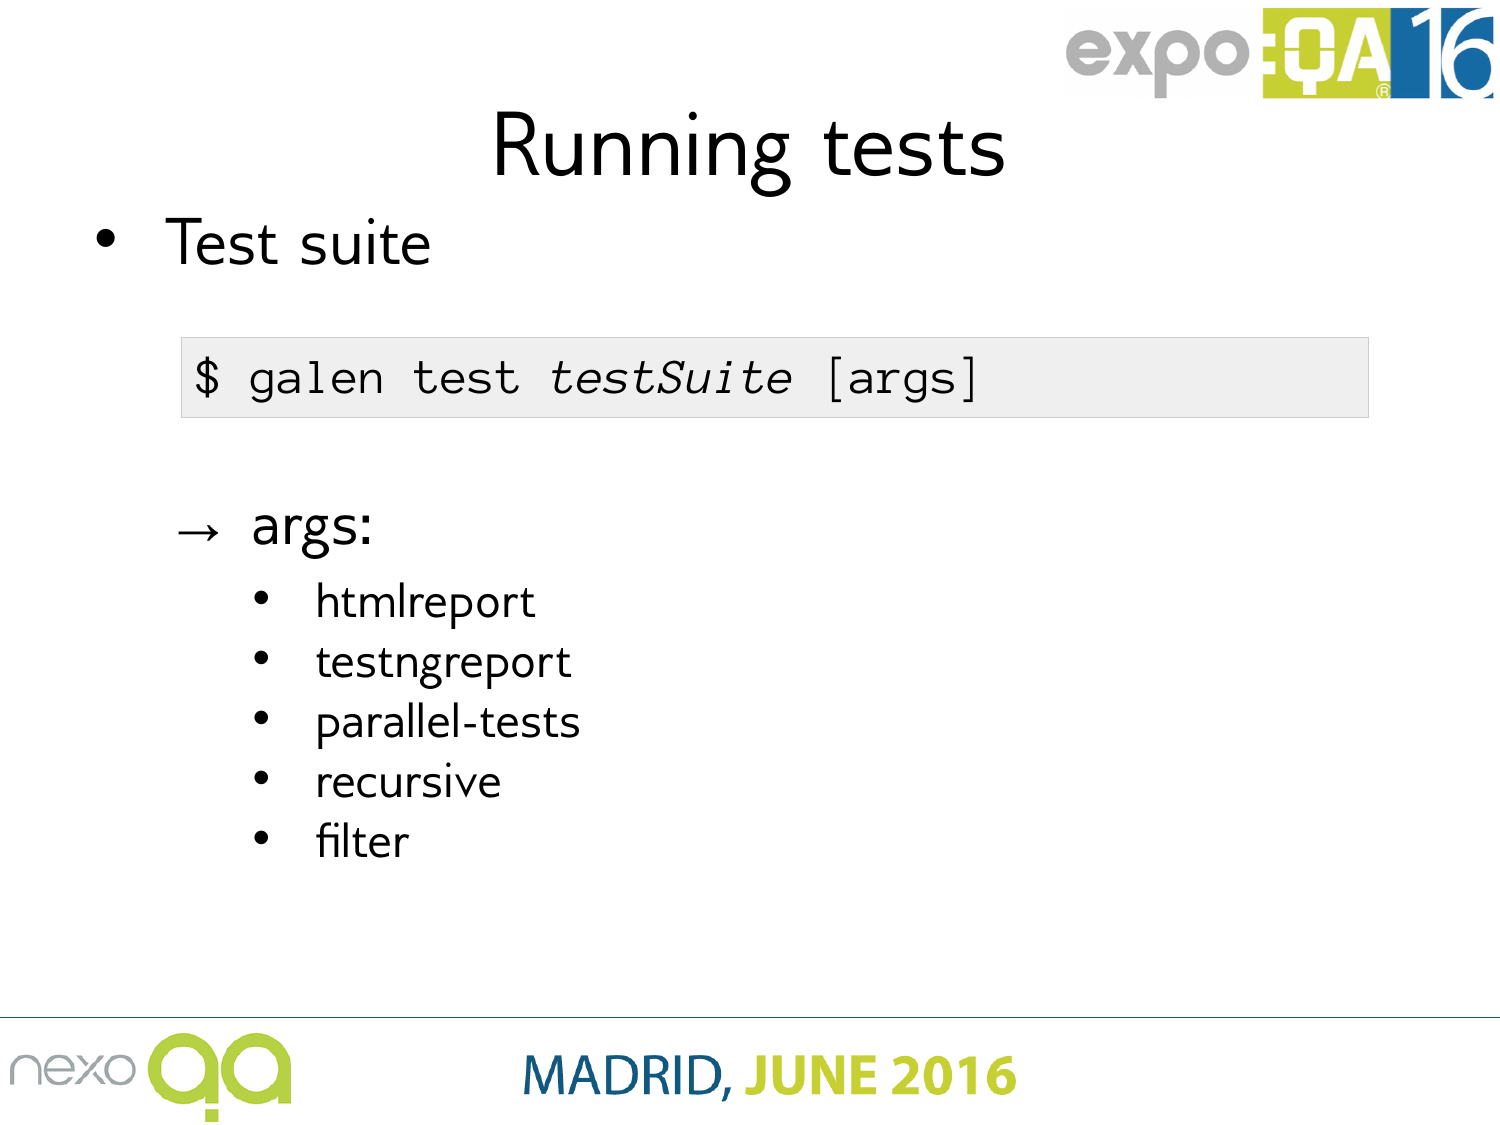

# Running tests
Test suite

→ args:
htmlreport
testngreport
parallel-tests
recursive
filter

| $ galen test testSuite [args] |
| --- |